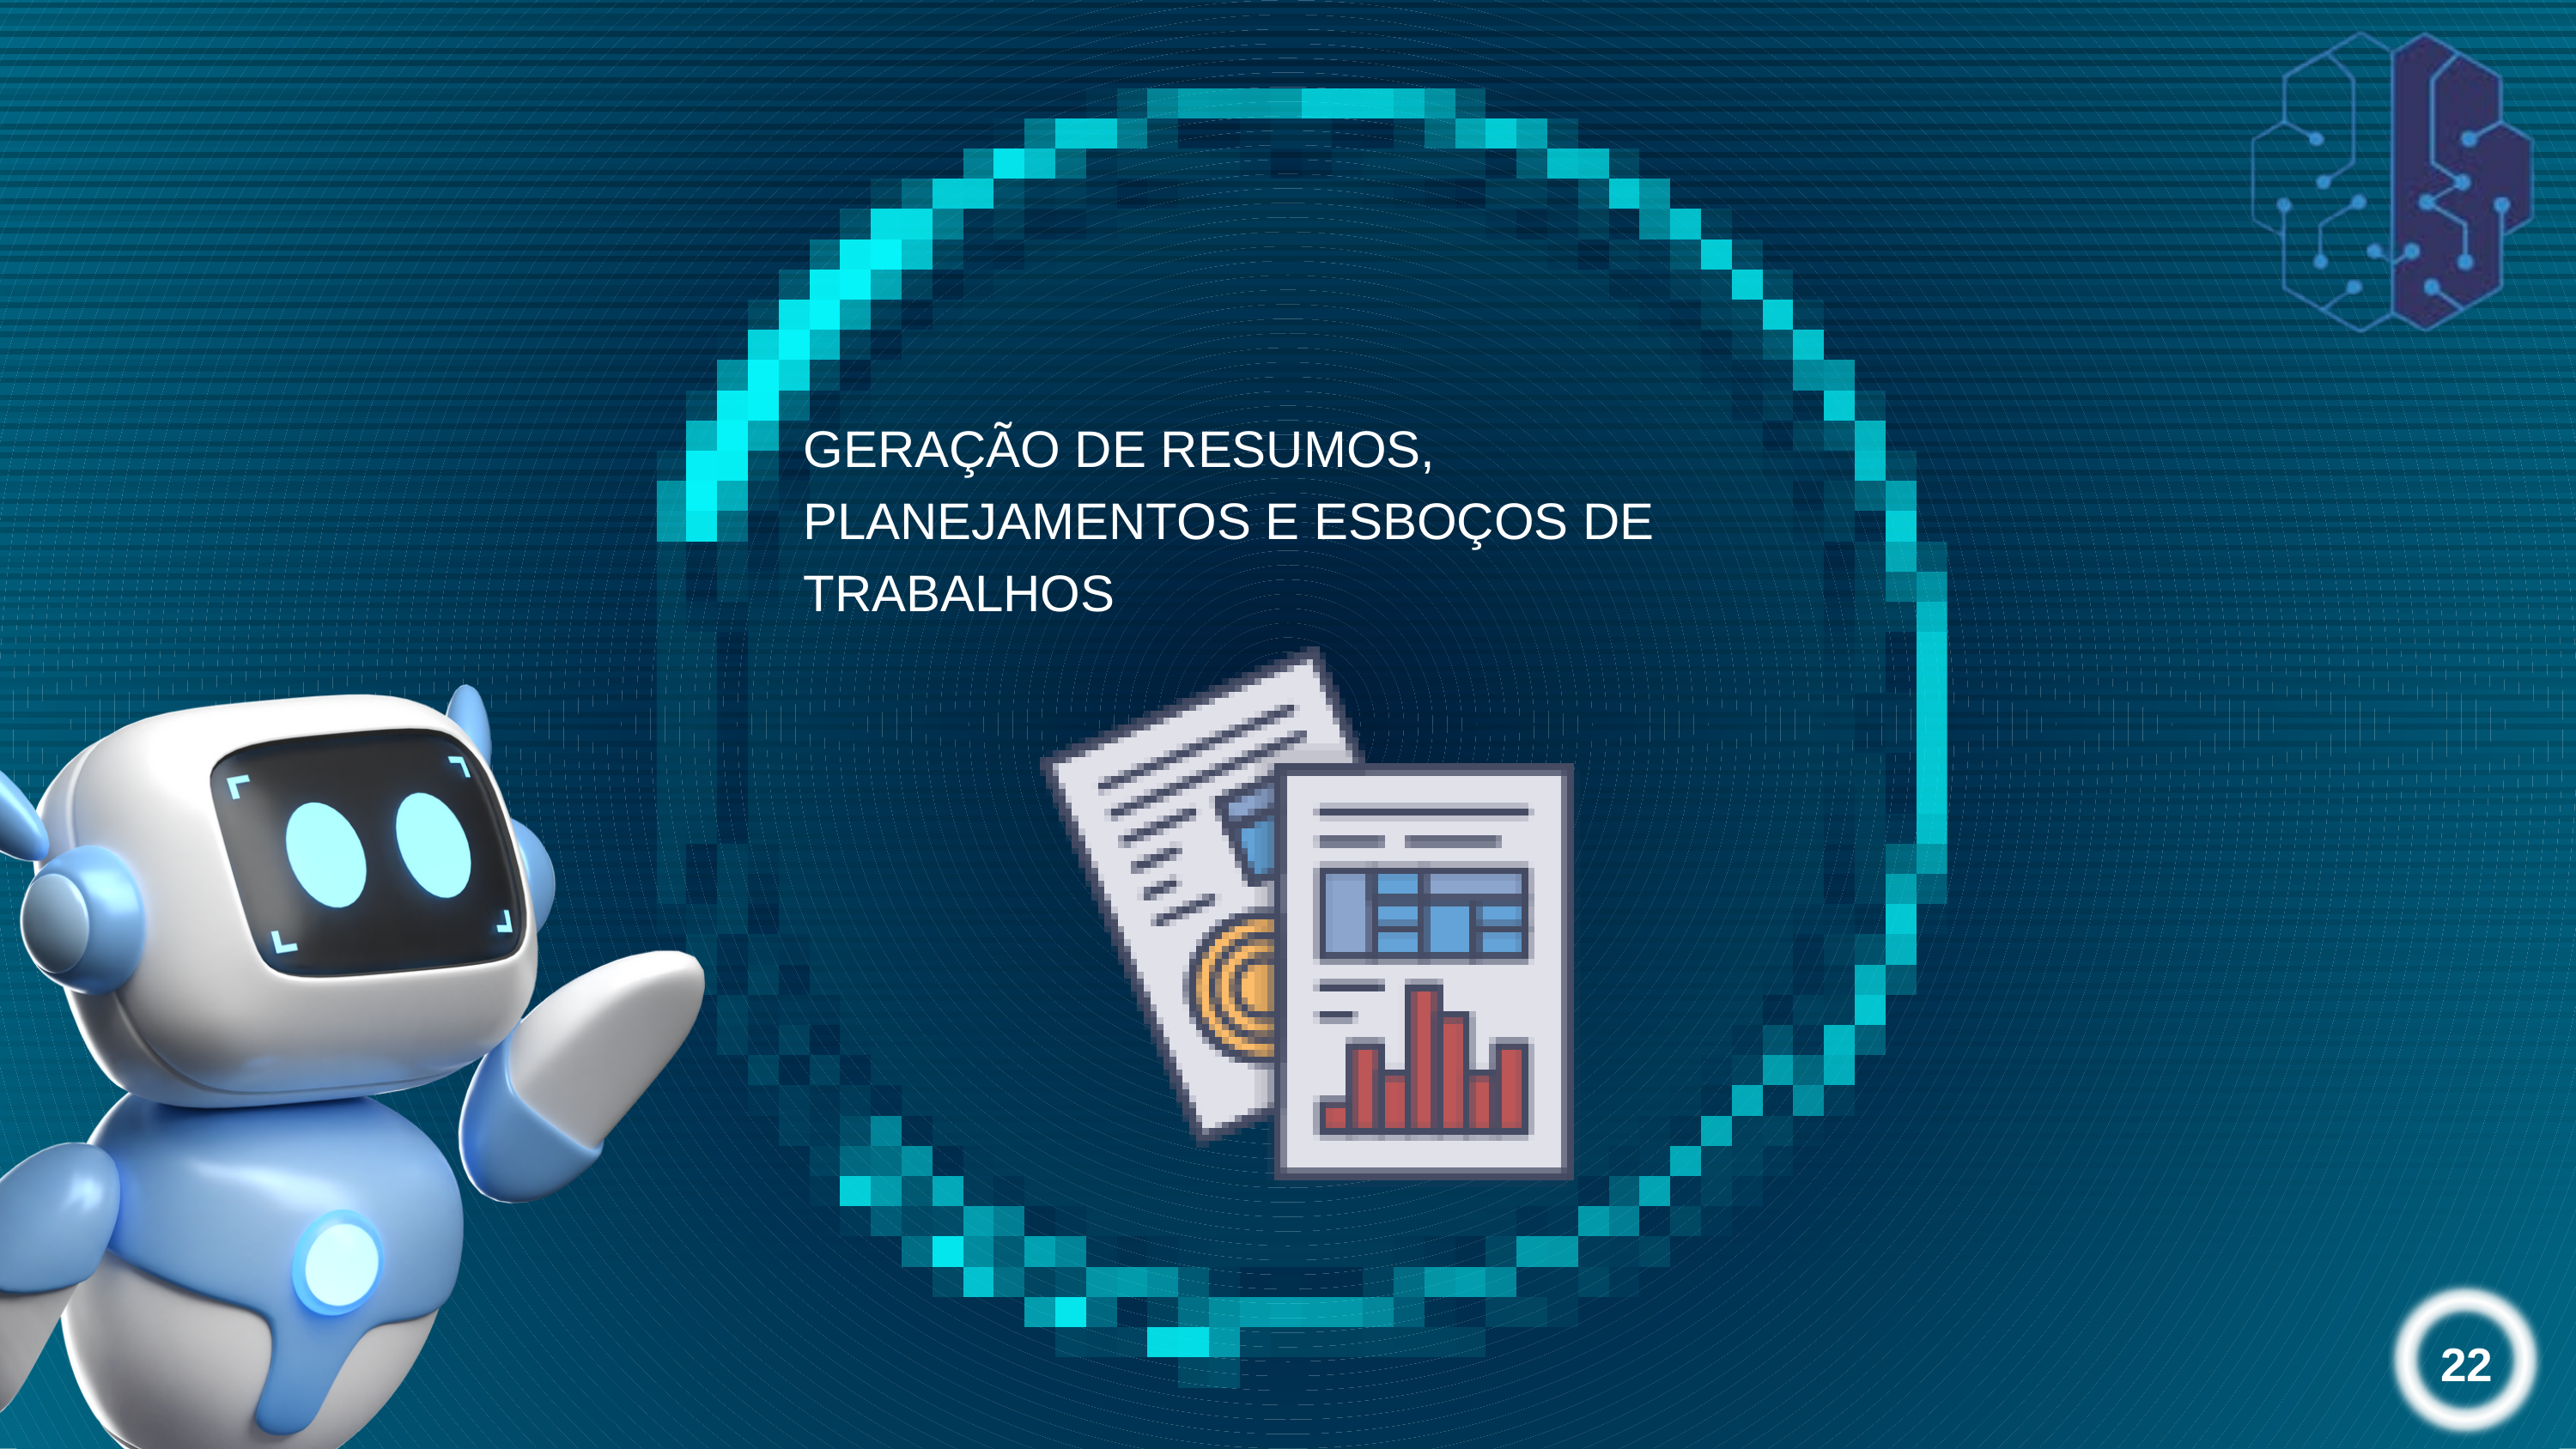

GERAÇÃO DE RESUMOS, PLANEJAMENTOS E ESBOÇOS DE TRABALHOS

22